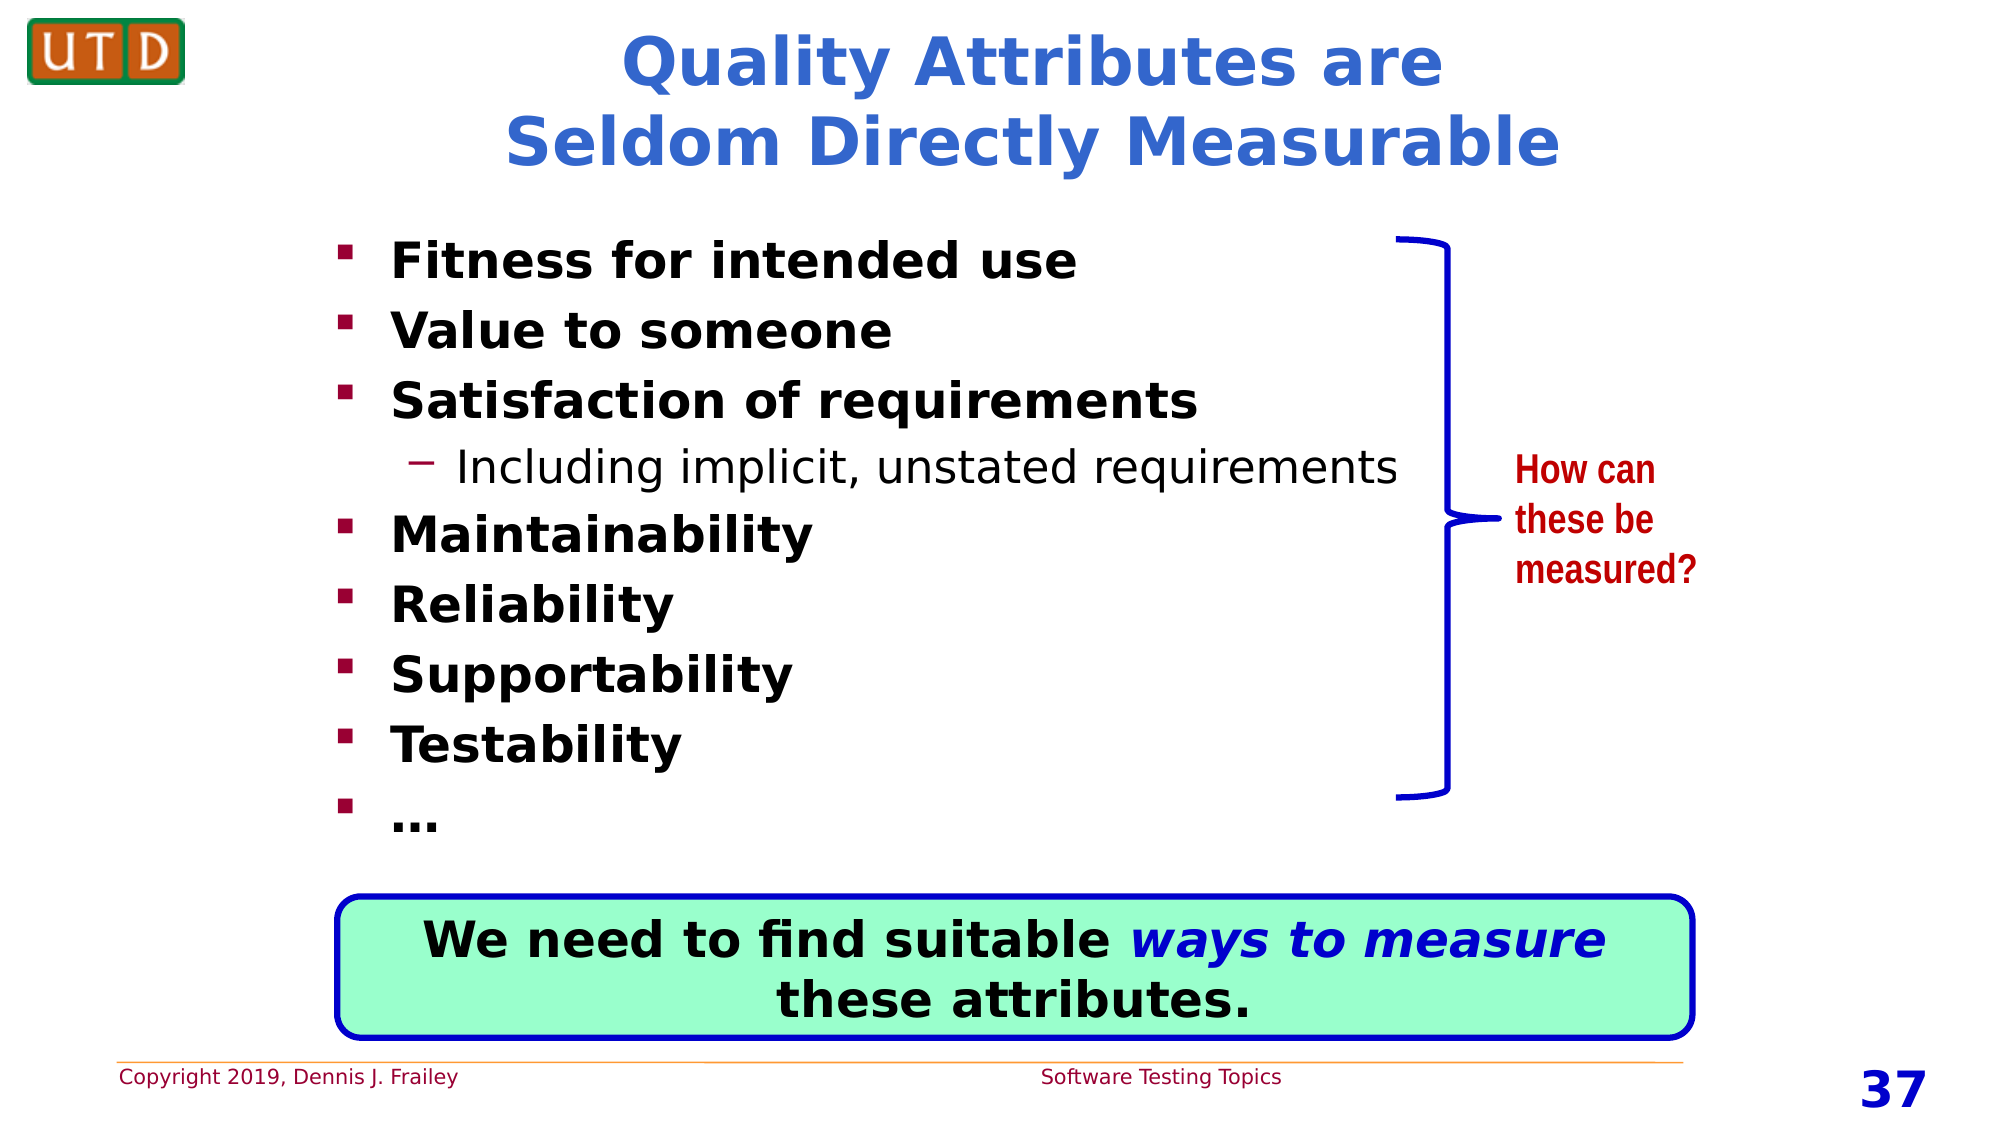

# Quality Attributes are Seldom Directly Measurable
Fitness for intended use
Value to someone
Satisfaction of requirements
Including implicit, unstated requirements
Maintainability
Reliability
Supportability
Testability
…

How can these be measured?
We need to find suitable ways to measure these attributes.